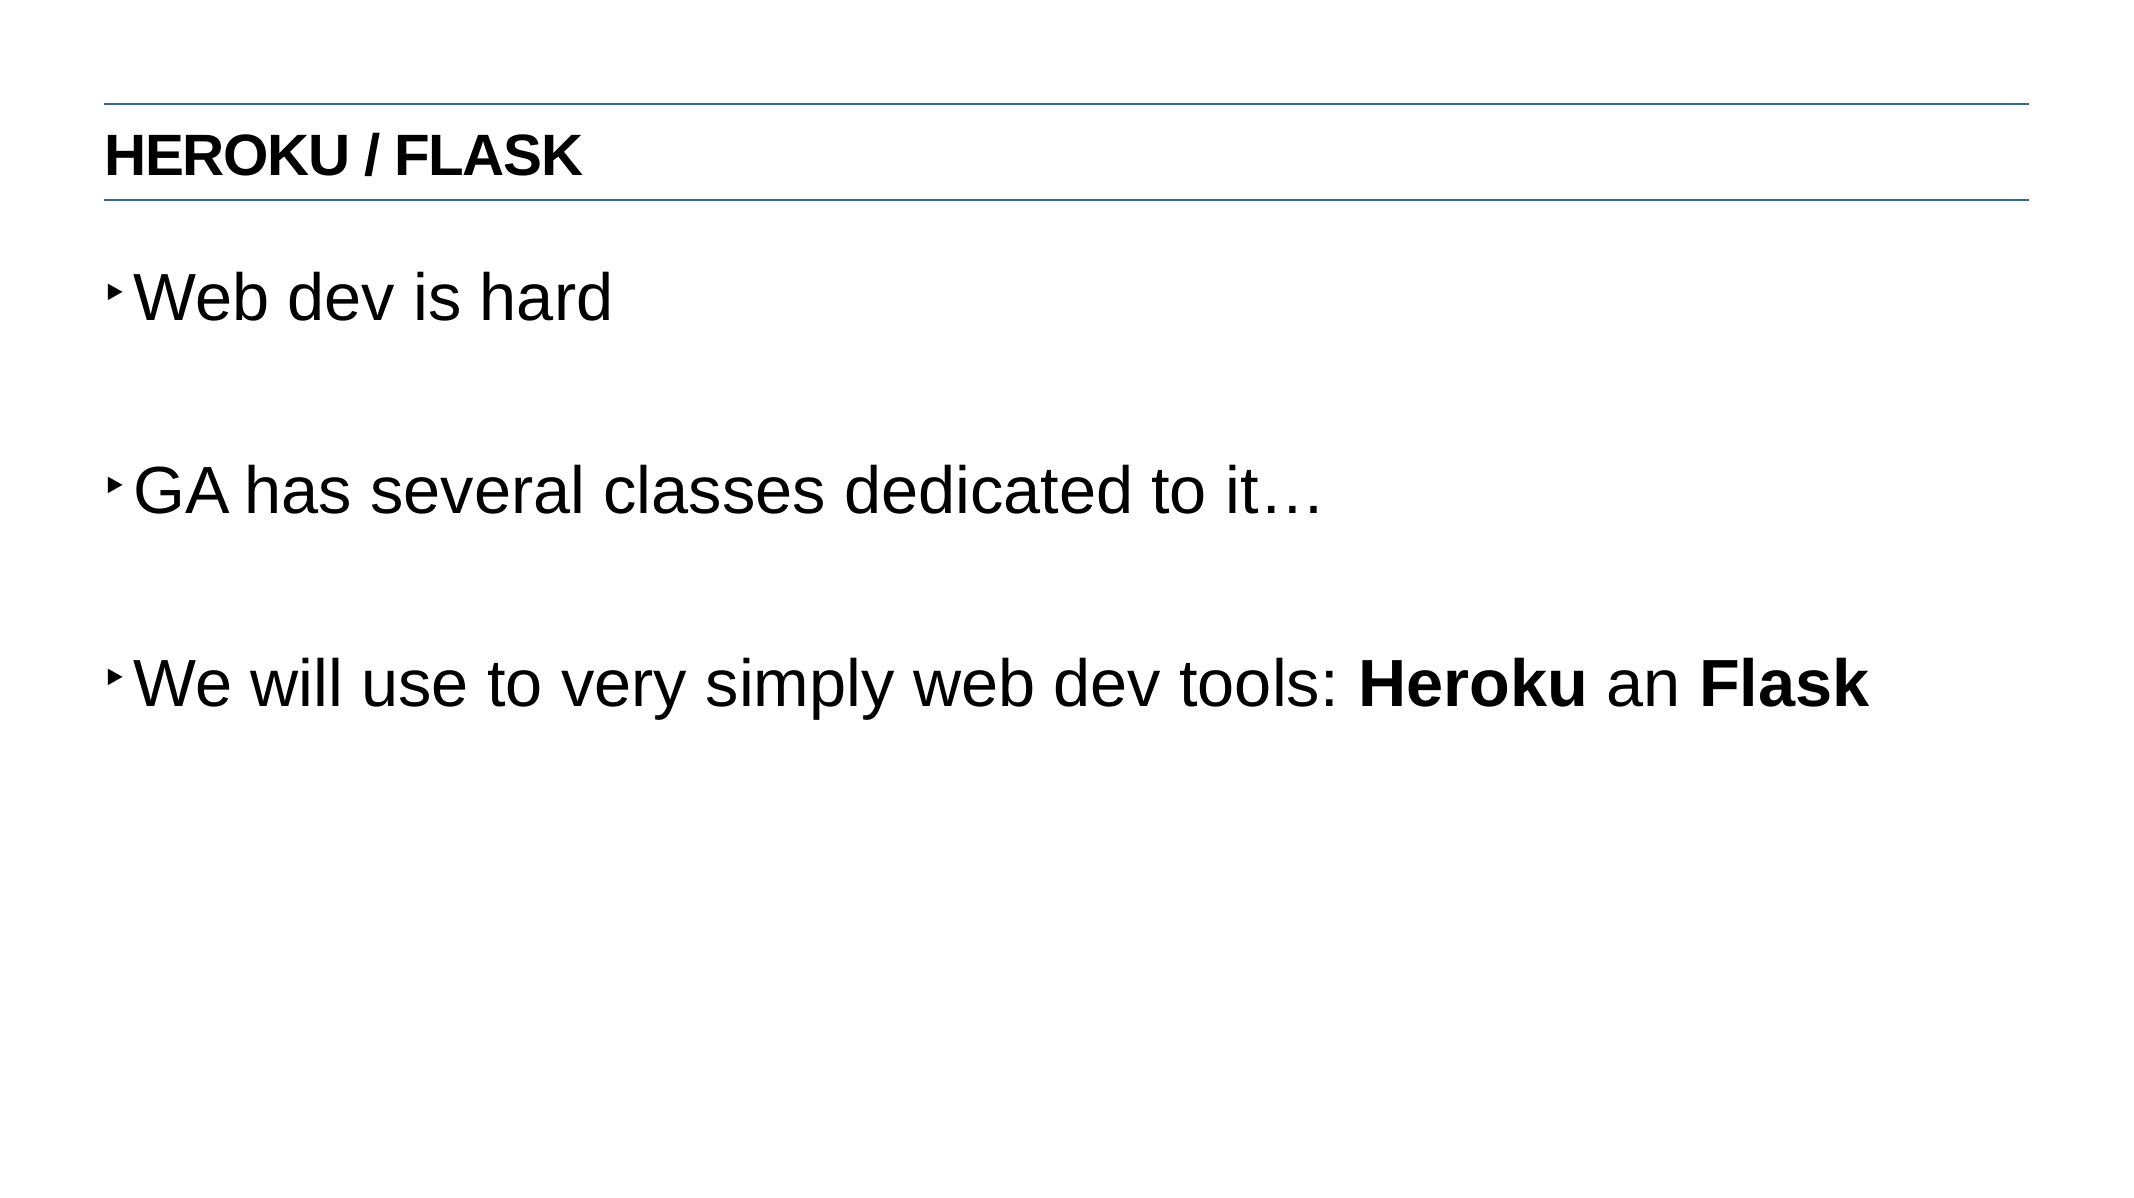

Heroku / FLask

Web dev is hard

GA has several classes dedicated to it…

We will use to very simply web dev tools: Heroku an Flask